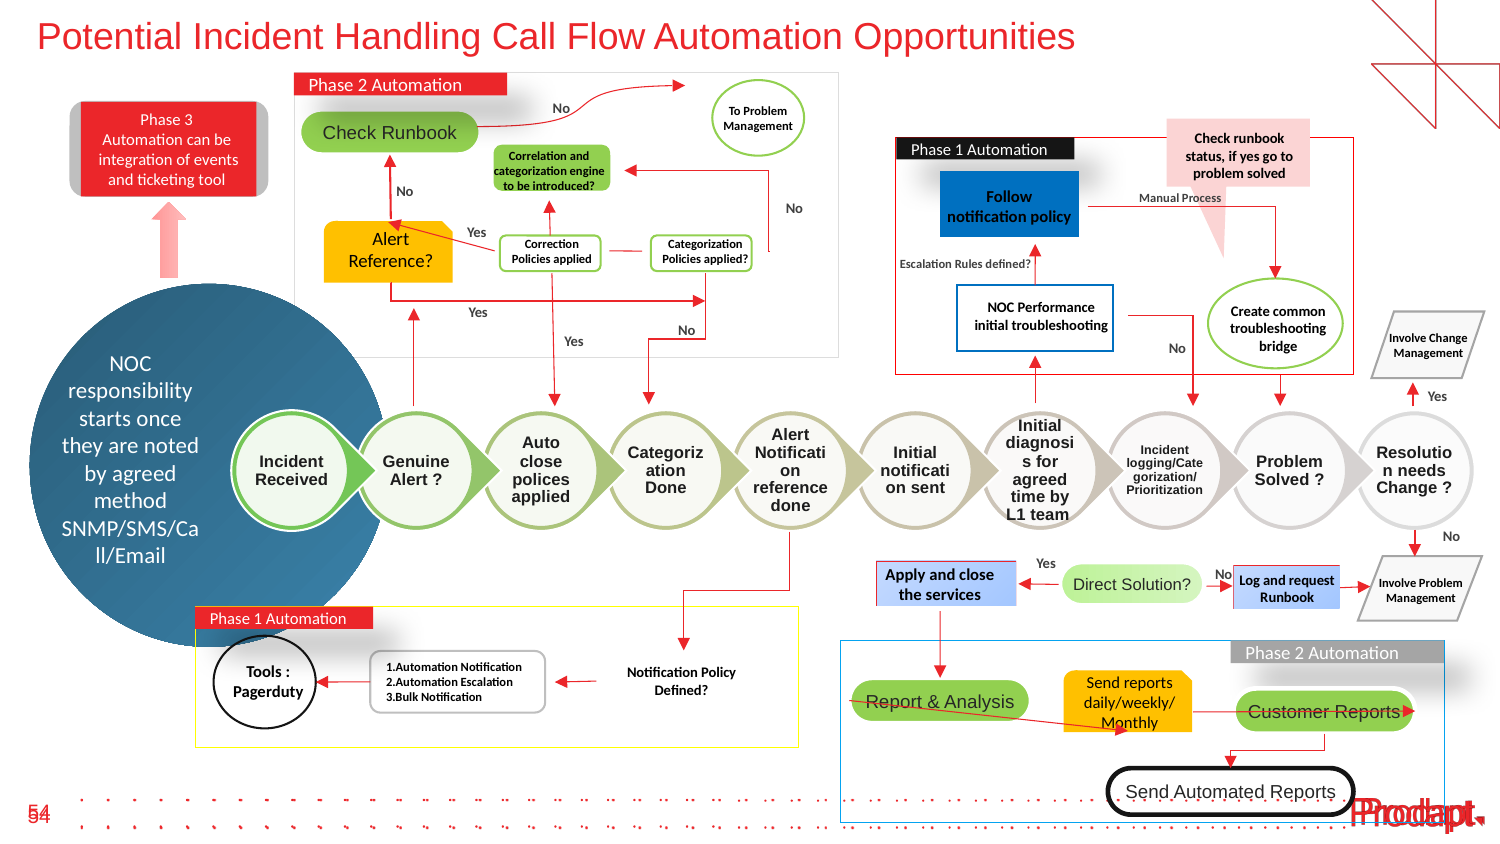

Potential Incident Handling Call Flow Automation Opportunities
v
Phase 2 Automation

No
To Problem Management

Phase 3
Automation can be  integration of events and ticketing tool
Check Runbook

Check runbook status, if yes go to problem solved
v
Phase 1 Automation
Correlation and categorization engine to be introduced?

No
Follow notification policy
Manual Process
No
Yes
Alert Reference?

Correction Policies applied
Categorization Policies applied?

Escalation Rules defined?

NOC Performance initial troubleshooting
Create common troubleshooting bridge
Yes

No
Involve Change Management
Yes
No
NOC responsibility starts once they are noted by agreed method SNMP/SMS/Call/Email
Resolution needs Change ?
Problem Solved ?
Incident logging/Categorization/ Prioritization
Initial diagnosis for agreed time by L1 team
Initial notification sent
Alert Notification reference done
Categorization Done
Auto close polices applied
Genuine Alert ?
Incident Received
Yes
No
Yes

Apply and close the services
No

Direct Solution?
Log and request Runbook

Involve Problem Management

Phase 1 Automation

Phase 2 Automation

1.Automation Notification
2.Automation Escalation
3.Bulk Notification
Tools : Pagerduty
Notification Policy Defined?
Send reports daily/weekly/Monthly

Report & Analysis
Customer Reports
Send Automated Reports